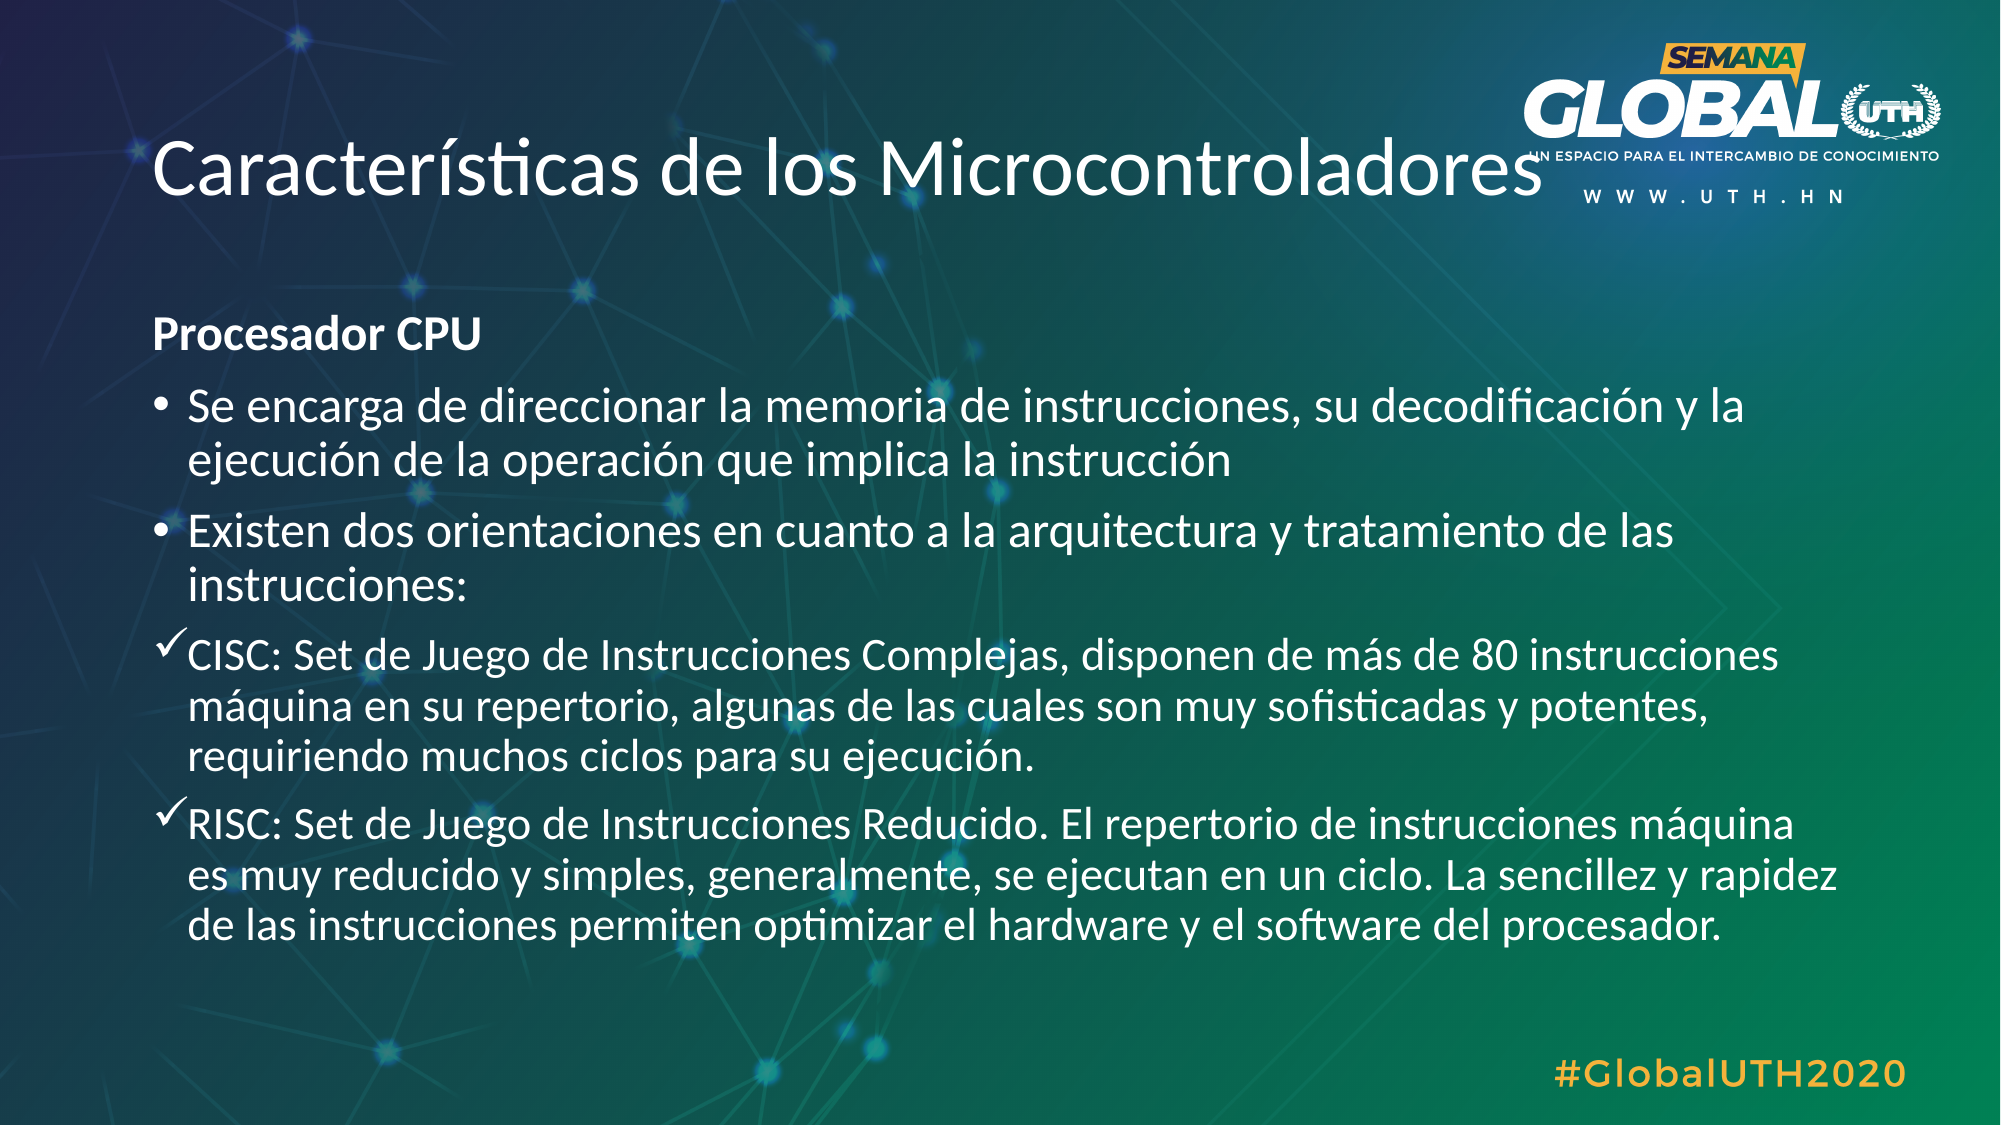

# Características de los Microcontroladores
Procesador CPU
Se encarga de direccionar la memoria de instrucciones, su decodificación y la ejecución de la operación que implica la instrucción
Existen dos orientaciones en cuanto a la arquitectura y tratamiento de las instrucciones:
CISC: Set de Juego de Instrucciones Complejas, disponen de más de 80 instrucciones máquina en su repertorio, algunas de las cuales son muy sofisticadas y potentes, requiriendo muchos ciclos para su ejecución.
RISC: Set de Juego de Instrucciones Reducido. El repertorio de instrucciones máquina es muy reducido y simples, generalmente, se ejecutan en un ciclo. La sencillez y rapidez de las instrucciones permiten optimizar el hardware y el software del procesador.